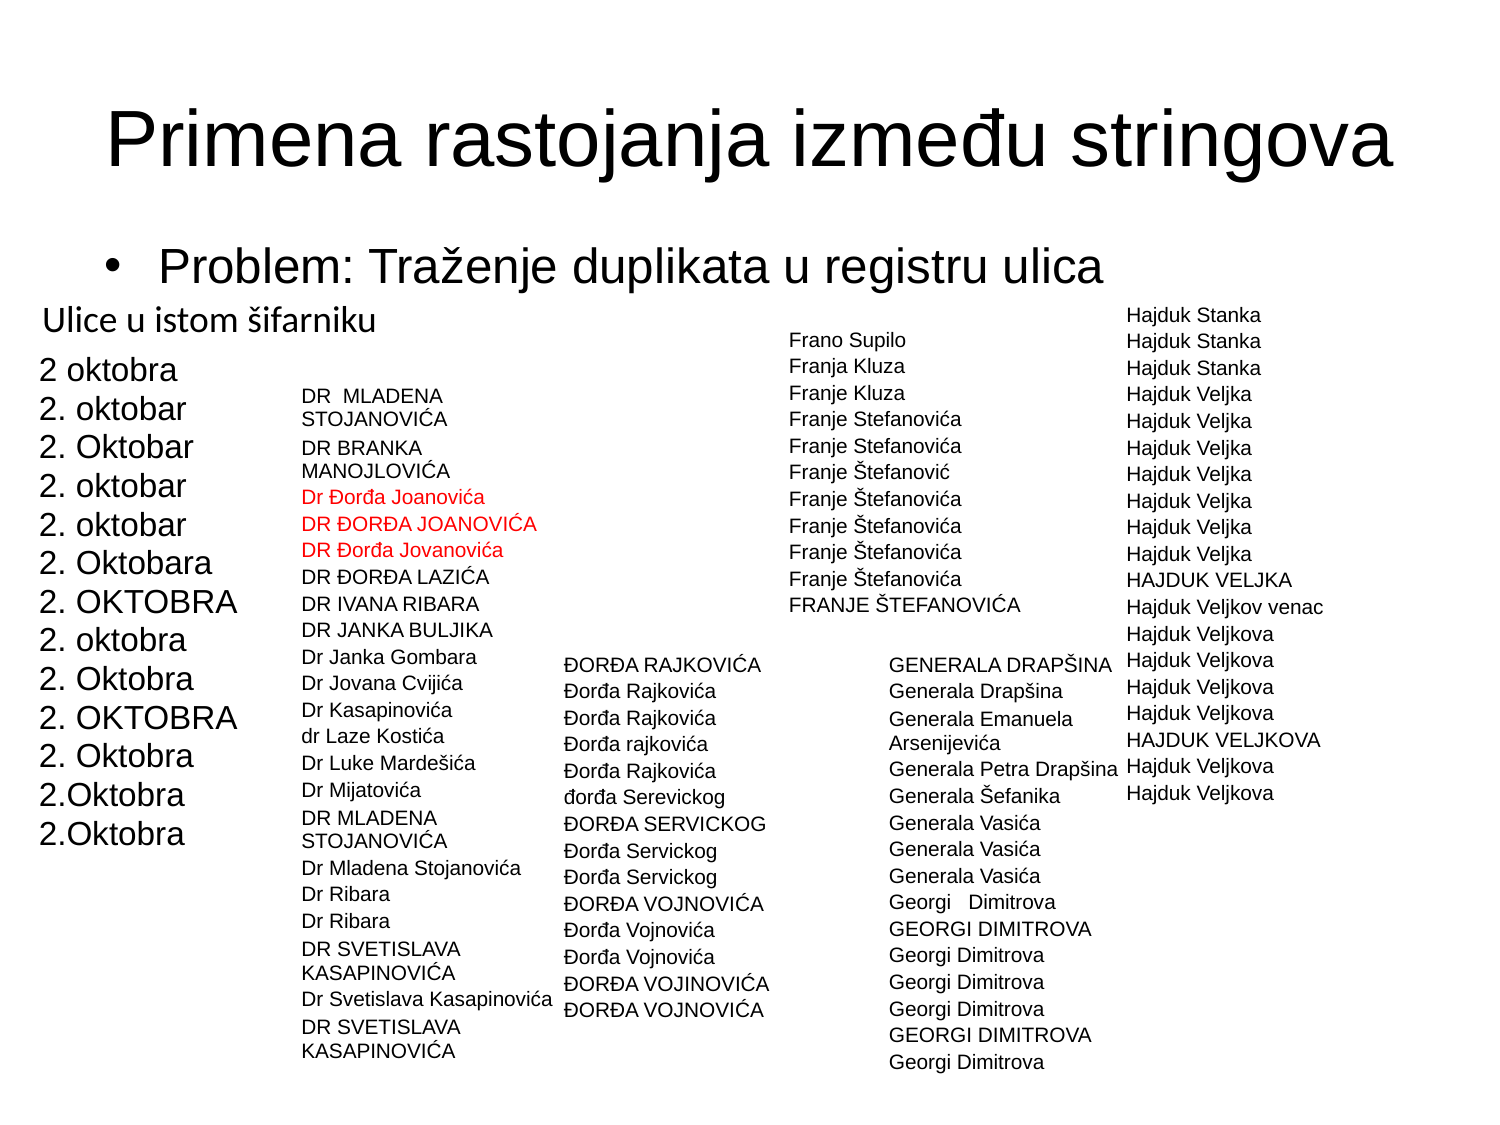

Primena rastojanja između stringova
Problem: Traženje duplikata u registru ulica

Ulice u istom šifarniku
| Hajduk Stanka |
| --- |
| Hajduk Stanka |
| Hajduk Stanka |
| Hajduk Veljka |
| Hajduk Veljka |
| Hajduk Veljka |
| Hajduk Veljka |
| Hajduk Veljka |
| Hajduk Veljka |
| Hajduk Veljka |
| HAJDUK VELJKA |
| Hajduk Veljkov venac |
| Hajduk Veljkova |
| Hajduk Veljkova |
| Hajduk Veljkova |
| Hajduk Veljkova |
| HAJDUK VELJKOVA |
| Hajduk Veljkova |
| Hajduk Veljkova |
| Frano Supilo |
| --- |
| Franja Kluza |
| Franje Kluza |
| Franje Stefanovića |
| Franje Stefanovića |
| Franje Štefanović |
| Franje Štefanovića |
| Franje Štefanovića |
| Franje Štefanovića |
| Franje Štefanovića |
| FRANJE ŠTEFANOVIĆA |
| 2 oktobra |
| --- |
| 2. oktobar |
| 2. Oktobar |
| 2. oktobar |
| 2. oktobar |
| 2. Oktobara |
| 2. OKTOBRA |
| 2. oktobra |
| 2. Oktobra |
| 2. OKTOBRA |
| 2. Oktobra |
| 2.Oktobra |
| 2.Oktobra |
| DR MLADENA STOJANOVIĆA |
| --- |
| DR BRANKA MANOJLOVIĆA |
| Dr Đorđa Joanovića |
| DR ĐORĐA JOANOVIĆA |
| DR Đorđa Jovanovića |
| DR ĐORĐA LAZIĆA |
| DR IVANA RIBARA |
| DR JANKA BULJIKA |
| Dr Janka Gombara |
| Dr Jovana Cvijića |
| Dr Kasapinovića |
| dr Laze Kostića |
| Dr Luke Mardešića |
| Dr Mijatovića |
| DR MLADENA STOJANOVIĆA |
| Dr Mladena Stojanovića |
| Dr Ribara |
| Dr Ribara |
| DR SVETISLAVA KASAPINOVIĆA |
| Dr Svetislava Kasapinovića |
| DR SVETISLAVA KASAPINOVIĆA |
| ĐORĐA RAJKOVIĆA |
| --- |
| Đorđa Rajkovića |
| Đorđa Rajkovića |
| Đorđa rajkovića |
| Đorđa Rajkovića |
| đorđa Serevickog |
| ĐORĐA SERVICKOG |
| Đorđa Servickog |
| Đorđa Servickog |
| ĐORĐA VOJNOVIĆA |
| Đorđa Vojnovića |
| Đorđa Vojnovića |
| ĐORĐA VOJINOVIĆA |
| ĐORĐA VOJNOVIĆA |
| GENERALA DRAPŠINA |
| --- |
| Generala Drapšina |
| Generala Emanuela Arsenijevića |
| Generala Petra Drapšina |
| Generala Šefanika |
| Generala Vasića |
| Generala Vasića |
| Generala Vasića |
| Georgi Dimitrova |
| GEORGI DIMITROVA |
| Georgi Dimitrova |
| Georgi Dimitrova |
| Georgi Dimitrova |
| GEORGI DIMITROVA |
| Georgi Dimitrova |